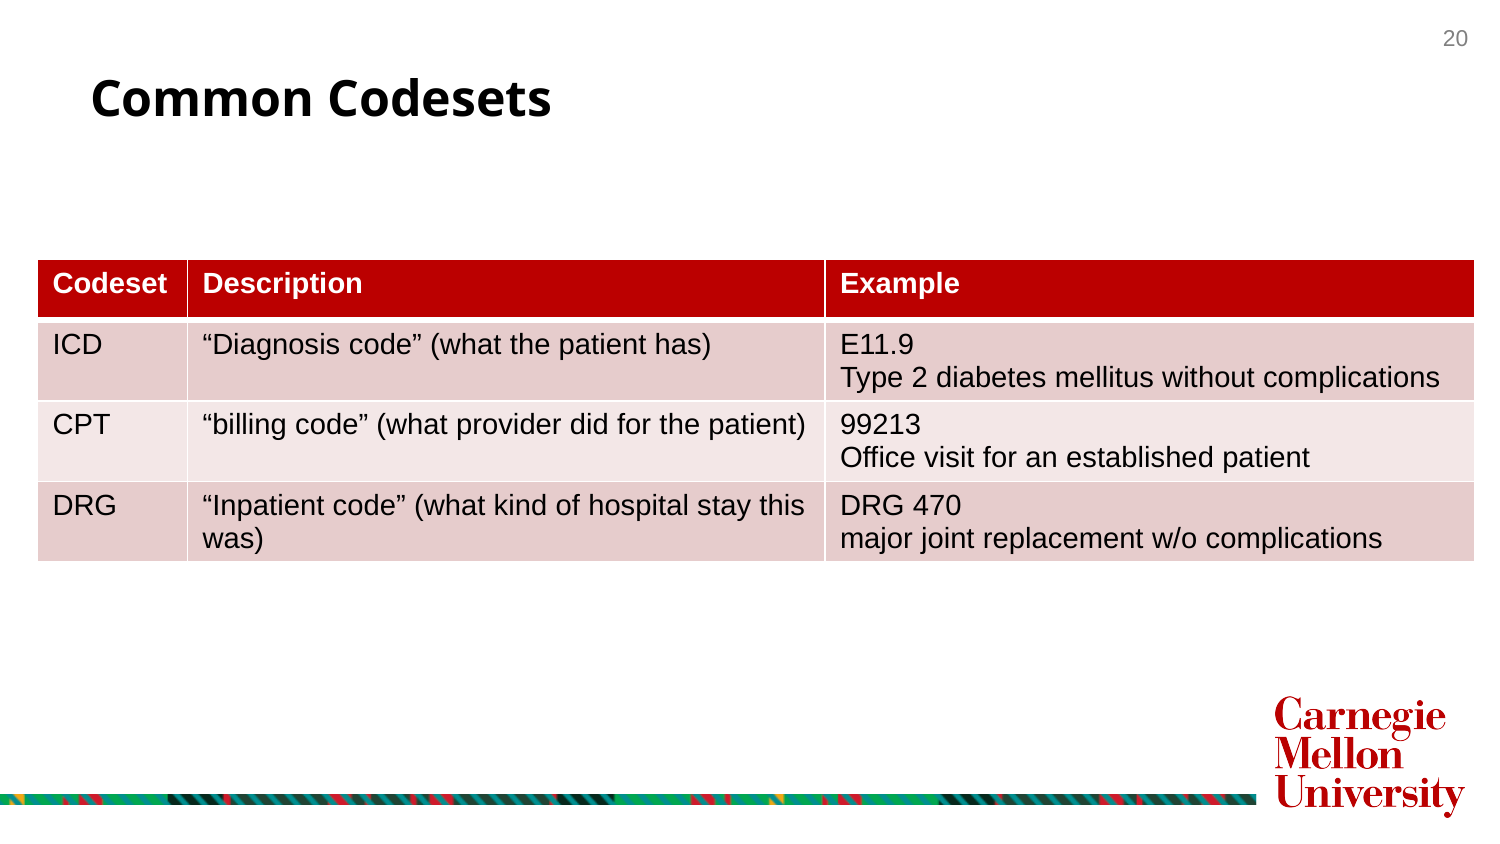

# Common Codesets
| Codeset | Description | Example |
| --- | --- | --- |
| ICD | “Diagnosis code” (what the patient has) | E11.9 Type 2 diabetes mellitus without complications |
| CPT | “billing code” (what provider did for the patient) | 99213 Office visit for an established patient |
| DRG | “Inpatient code” (what kind of hospital stay this was) | DRG 470 major joint replacement w/o complications |
20